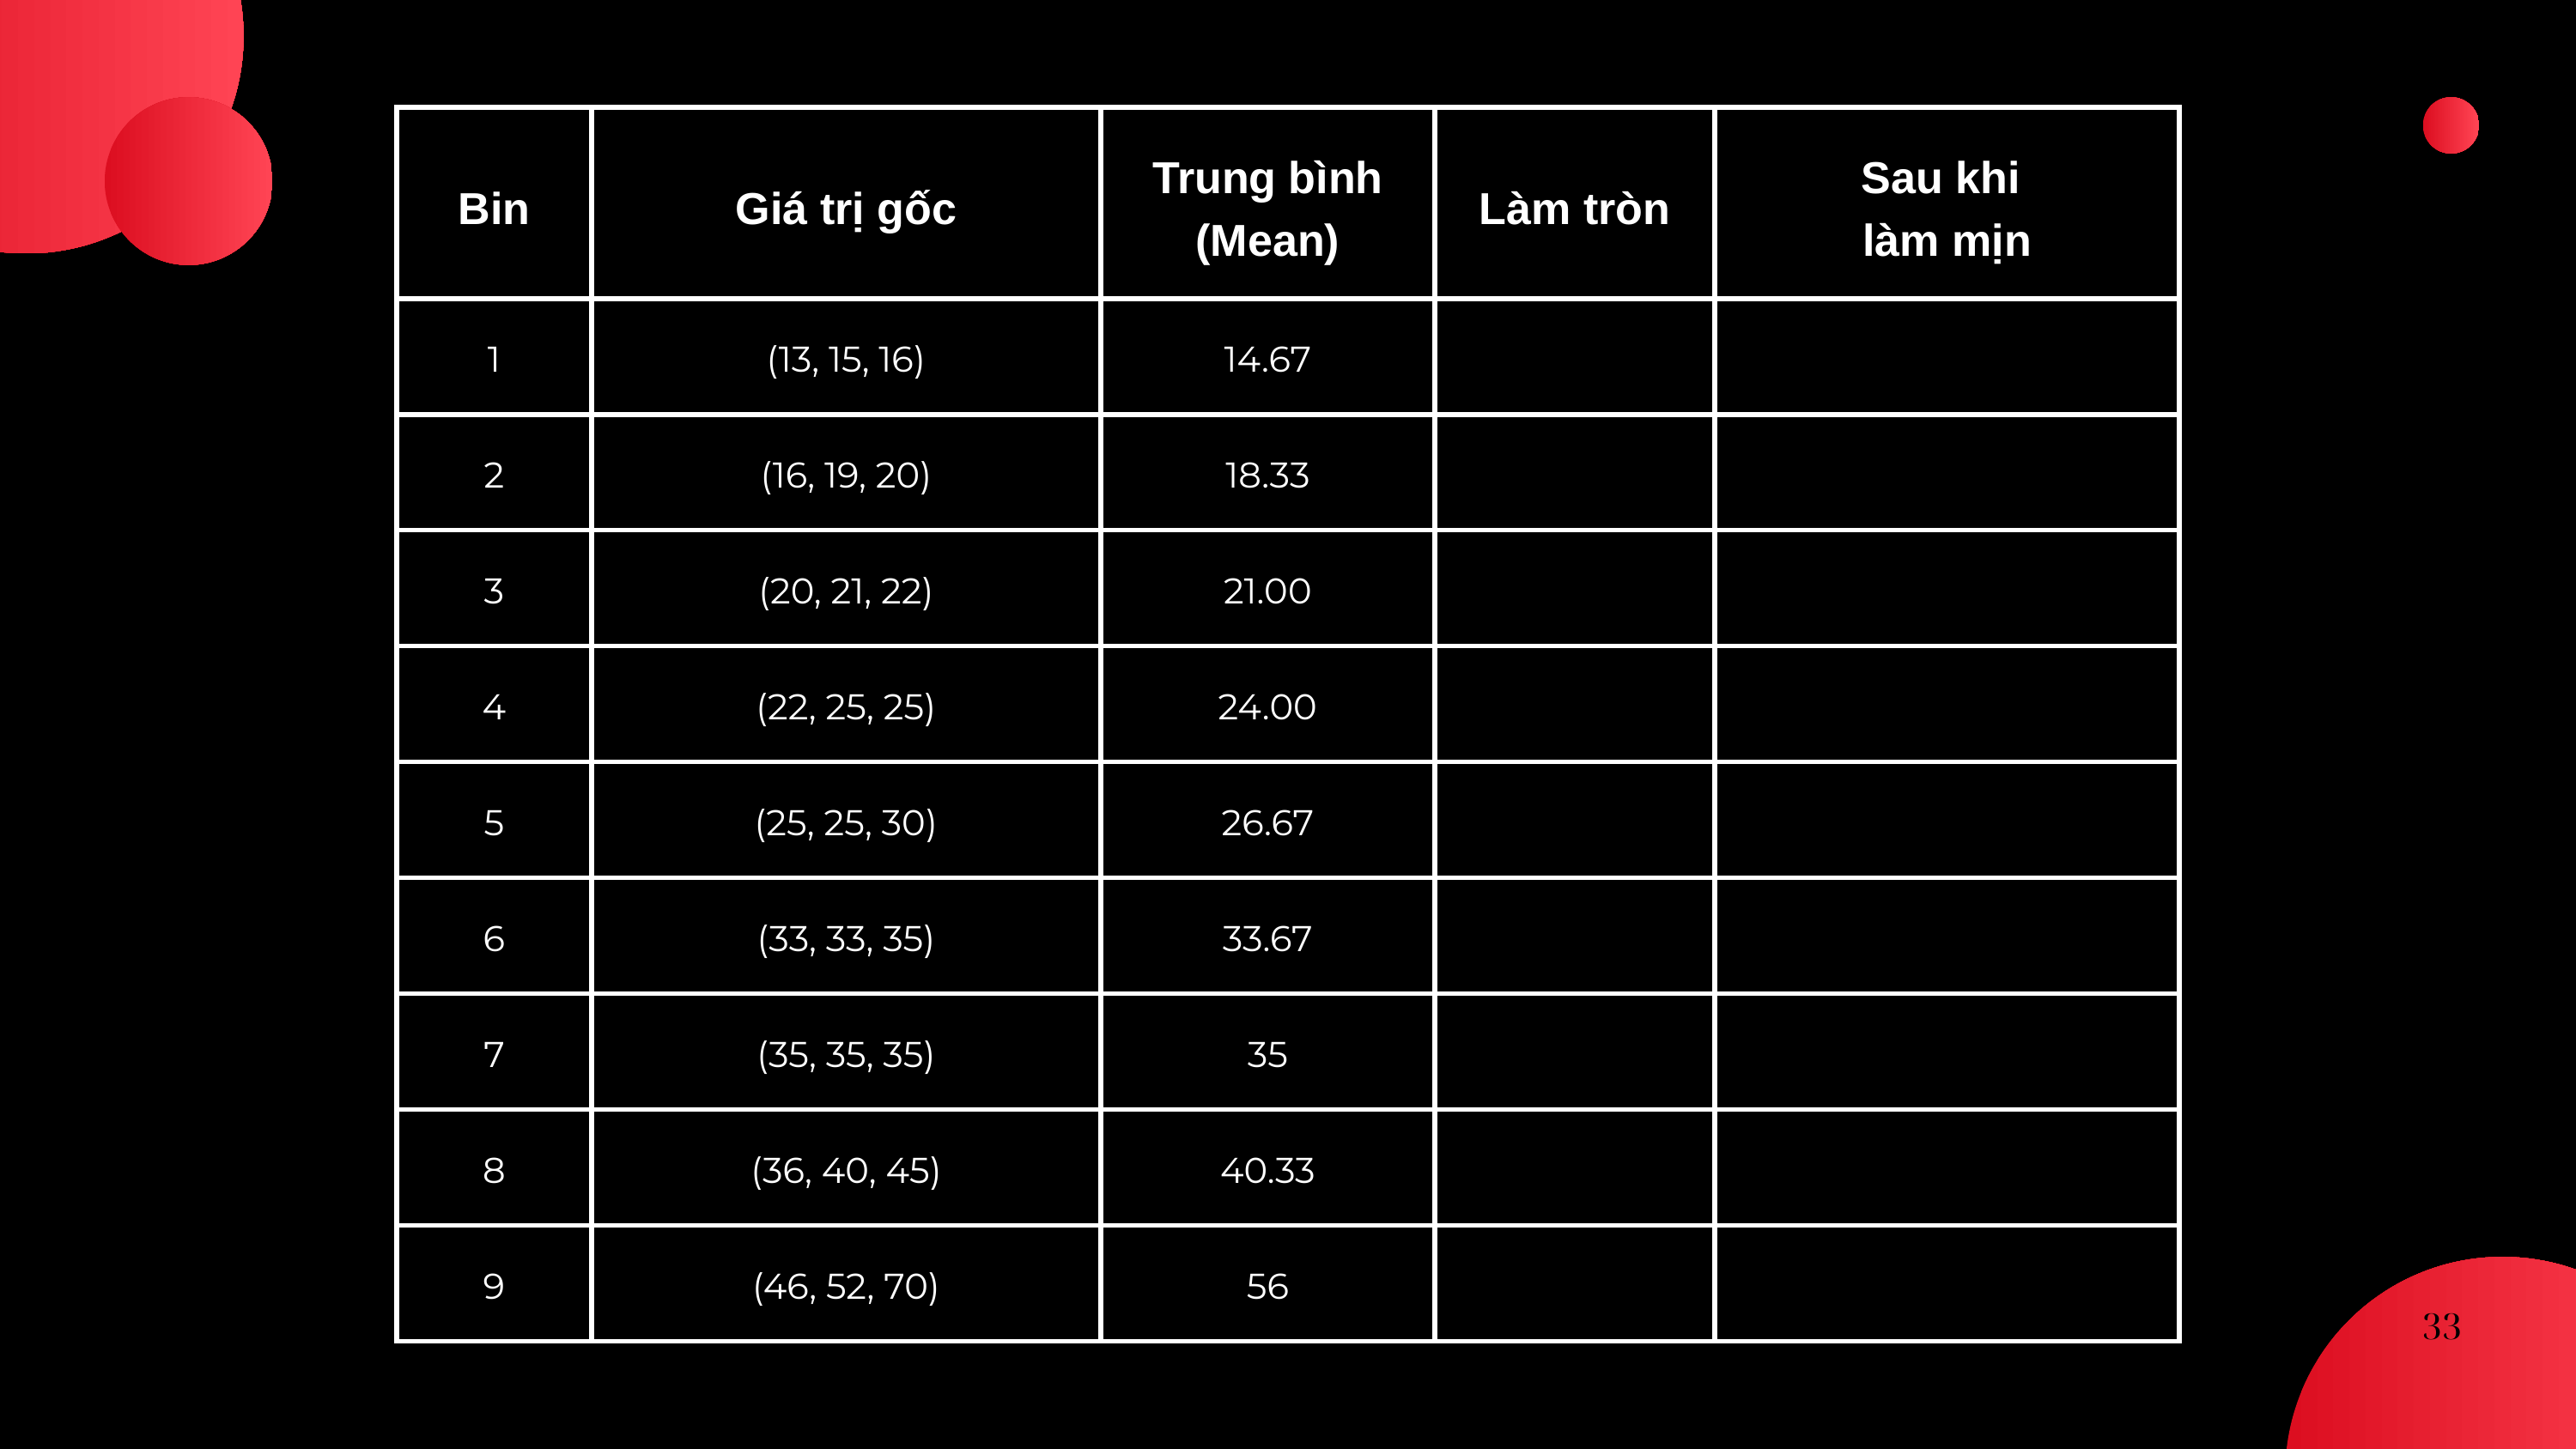

| Bin | Giá trị gốc | Trung bình (Mean) | Làm tròn | Sau khi làm mịn |
| --- | --- | --- | --- | --- |
| 1 | (13, 15, 16) | 14.67 |  |  |
| 2 | (16, 19, 20) | 18.33 |  |  |
| 3 | (20, 21, 22) | 21.00 |  |  |
| 4 | (22, 25, 25) | 24.00 |  |  |
| 5 | (25, 25, 30) | 26.67 |  |  |
| 6 | (33, 33, 35) | 33.67 |  |  |
| 7 | (35, 35, 35) | 35 |  |  |
| 8 | (36, 40, 45) | 40.33 |  |  |
| 9 | (46, 52, 70) | 56 |  |  |

33